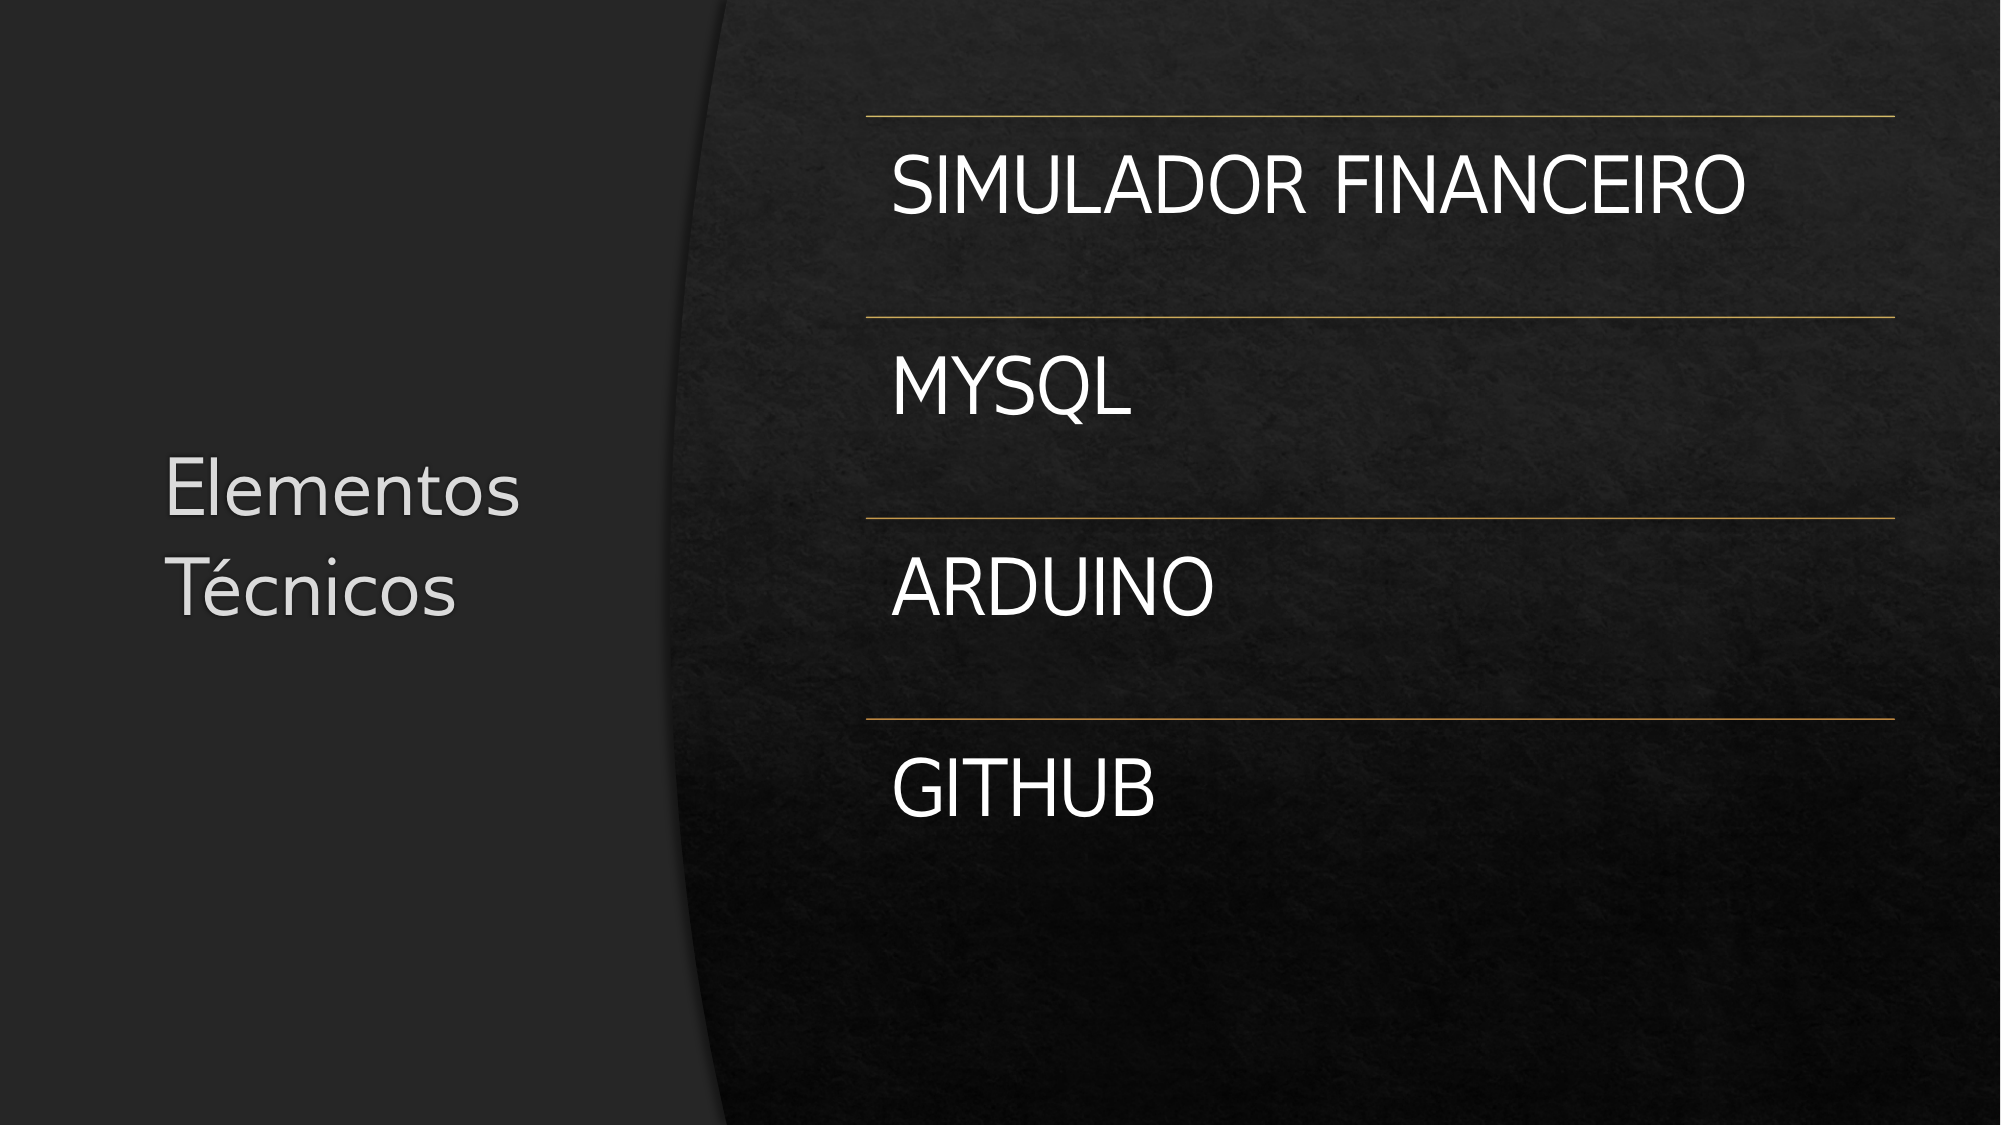

# Elementos  Técnicos
Simulador Financeiro
MySQL
Arduino
GitHub